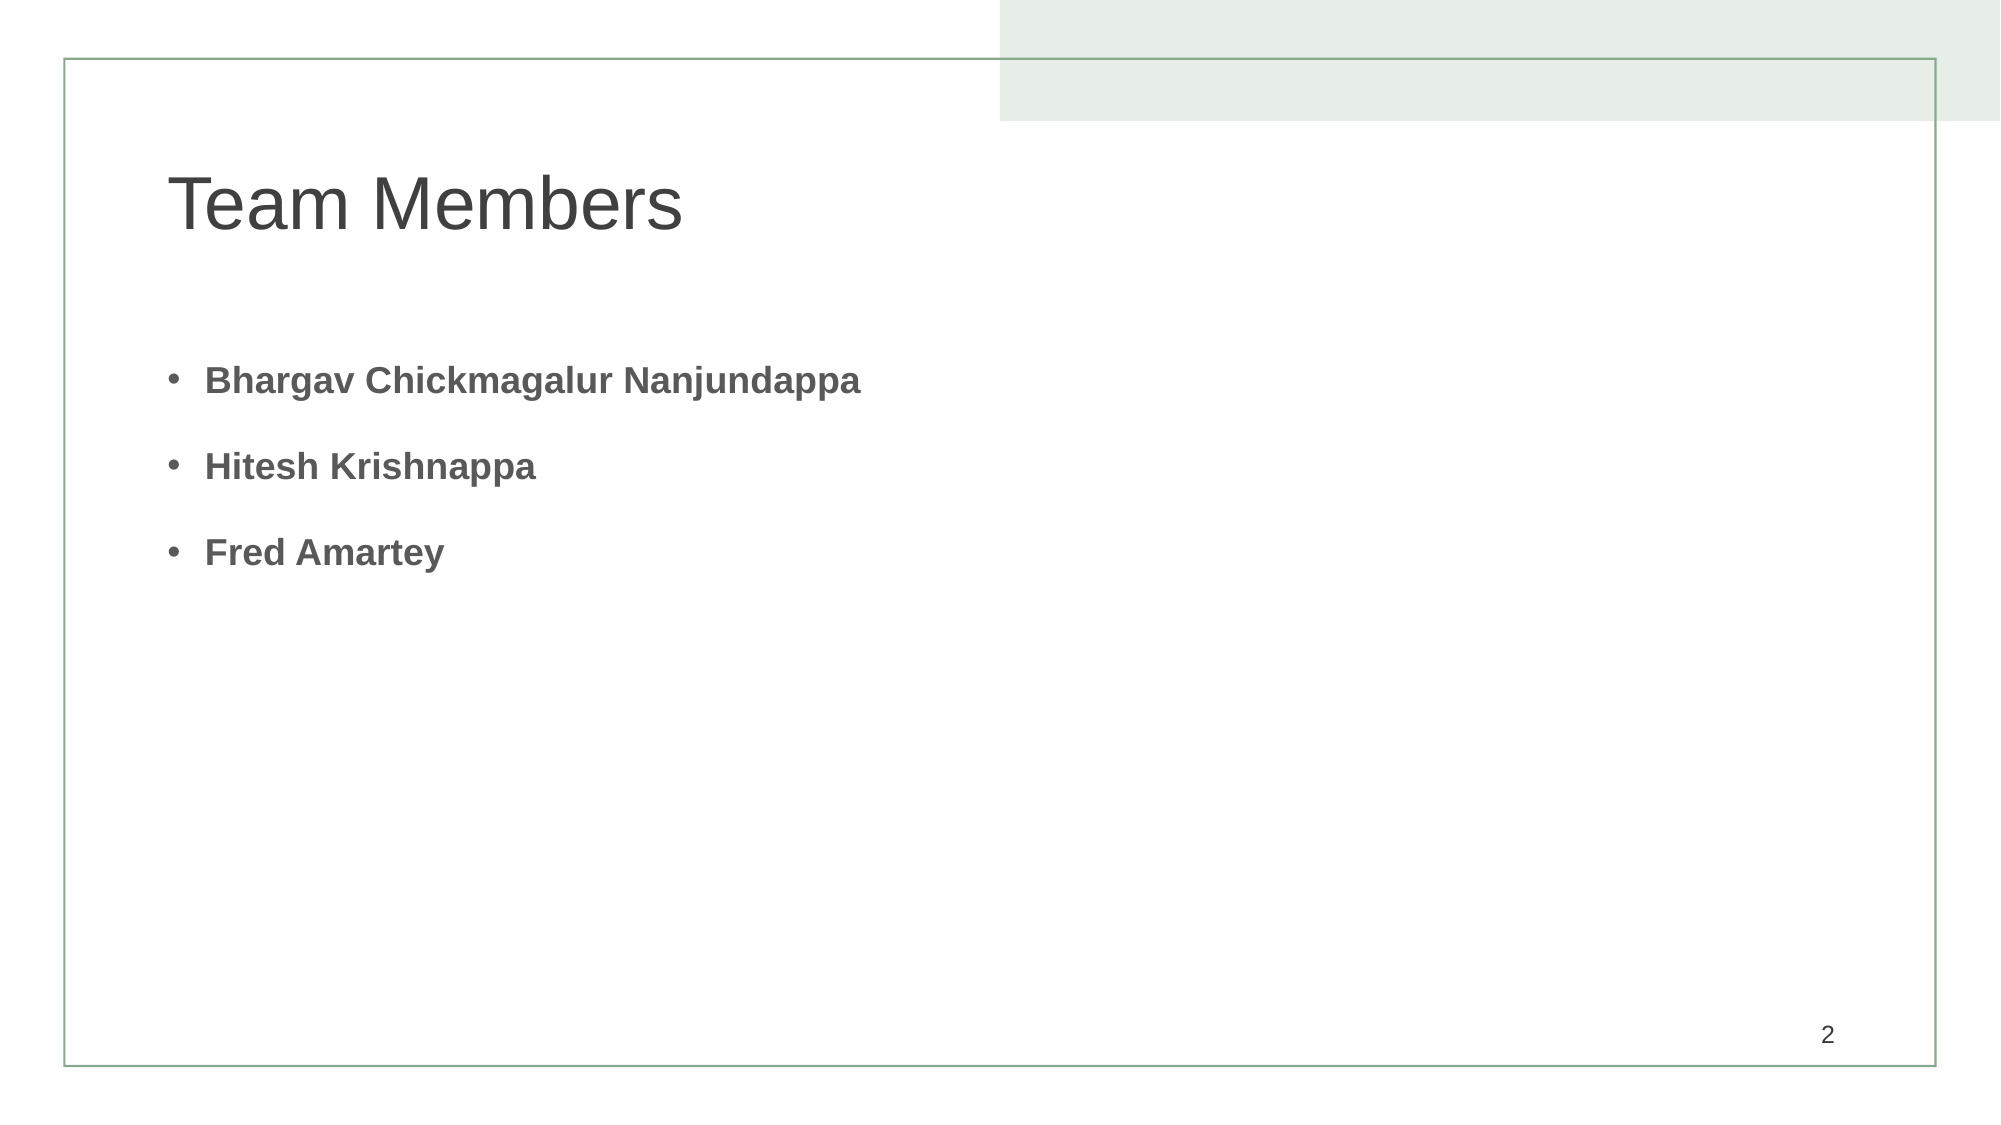

# Team Members
Bhargav Chickmagalur Nanjundappa
Hitesh Krishnappa
Fred Amartey

2